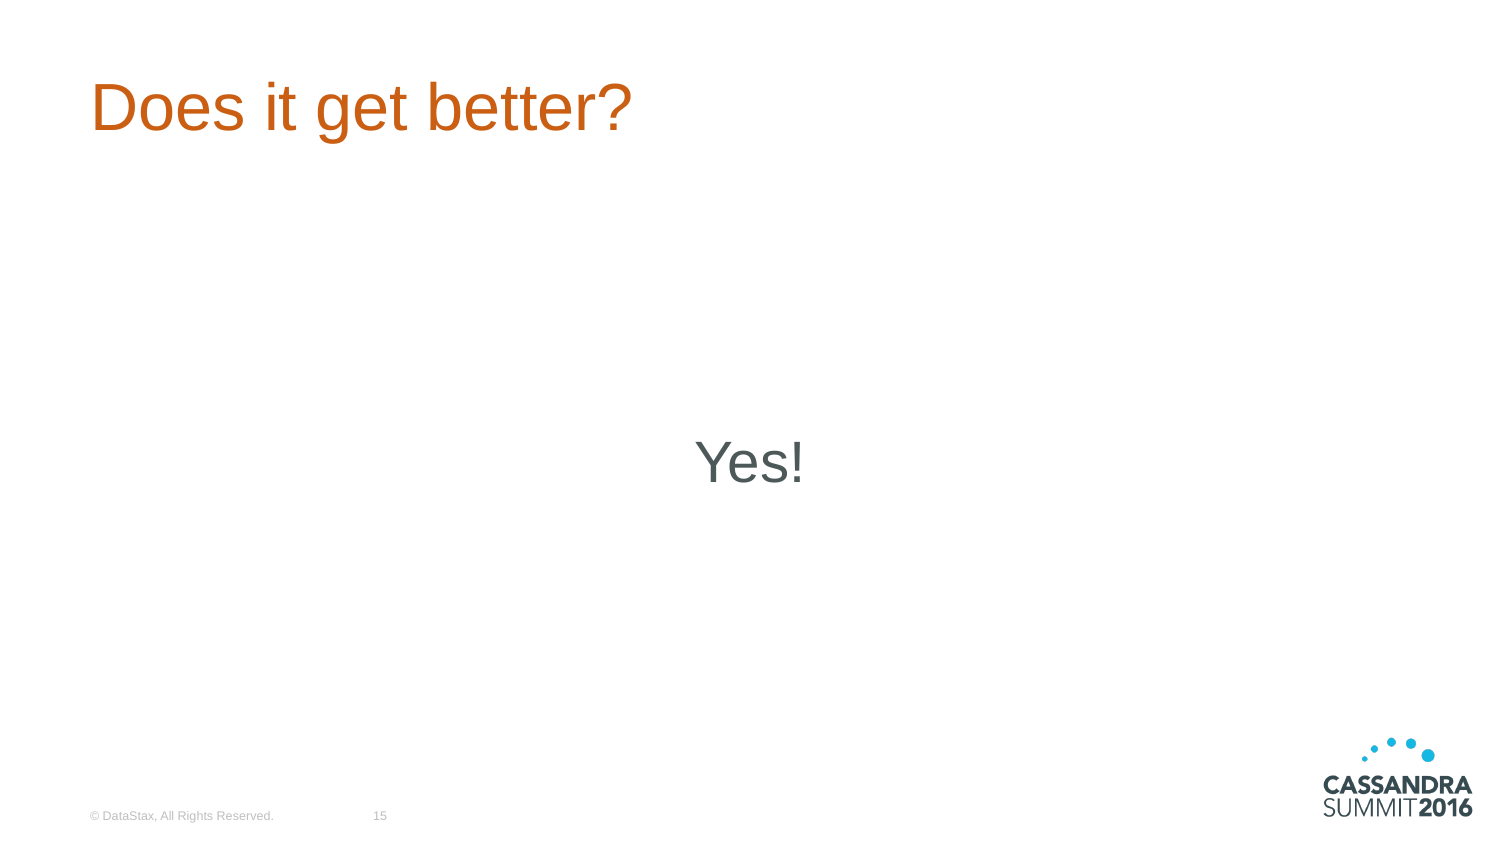

# Does it get better?
Yes!
© DataStax, All Rights Reserved.
15